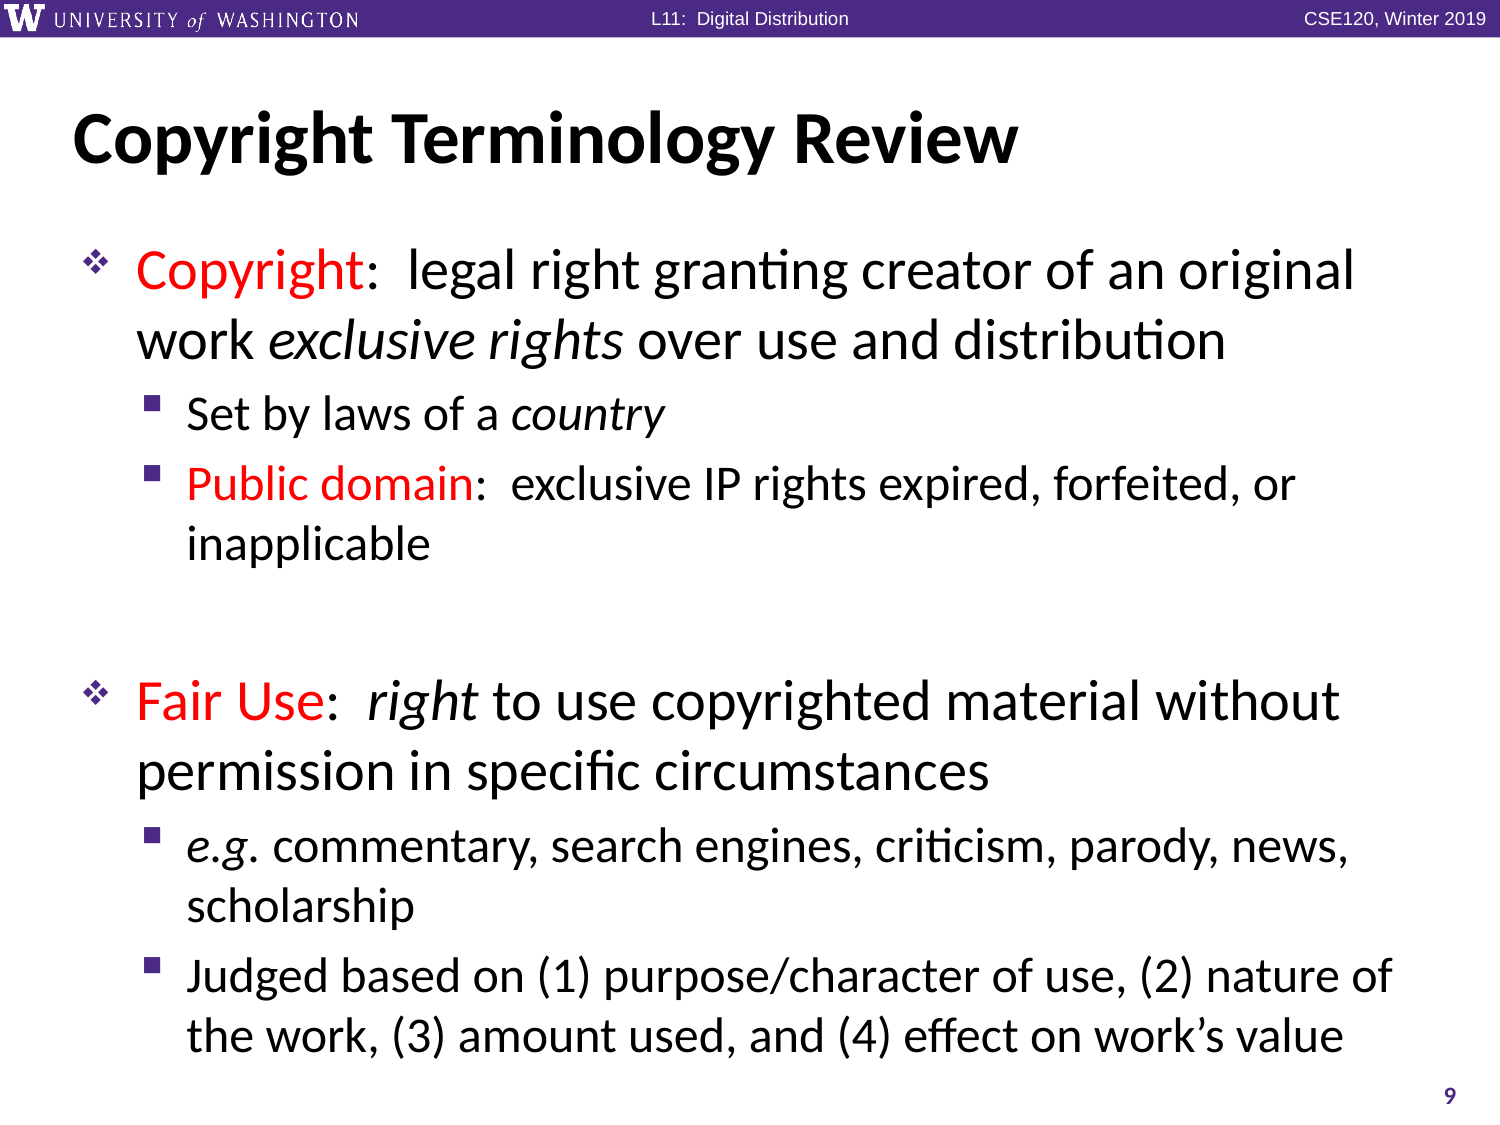

# Copyright Terminology Review
Copyright:  legal right granting creator of an original work exclusive rights over use and distribution
Set by laws of a country
Public domain:  exclusive IP rights expired, forfeited, or inapplicable

Fair Use:  right to use copyrighted material without permission in specific circumstances
e.g. commentary, search engines, criticism, parody, news, scholarship
Judged based on (1) purpose/character of use, (2) nature of the work, (3) amount used, and (4) effect on work’s value
9